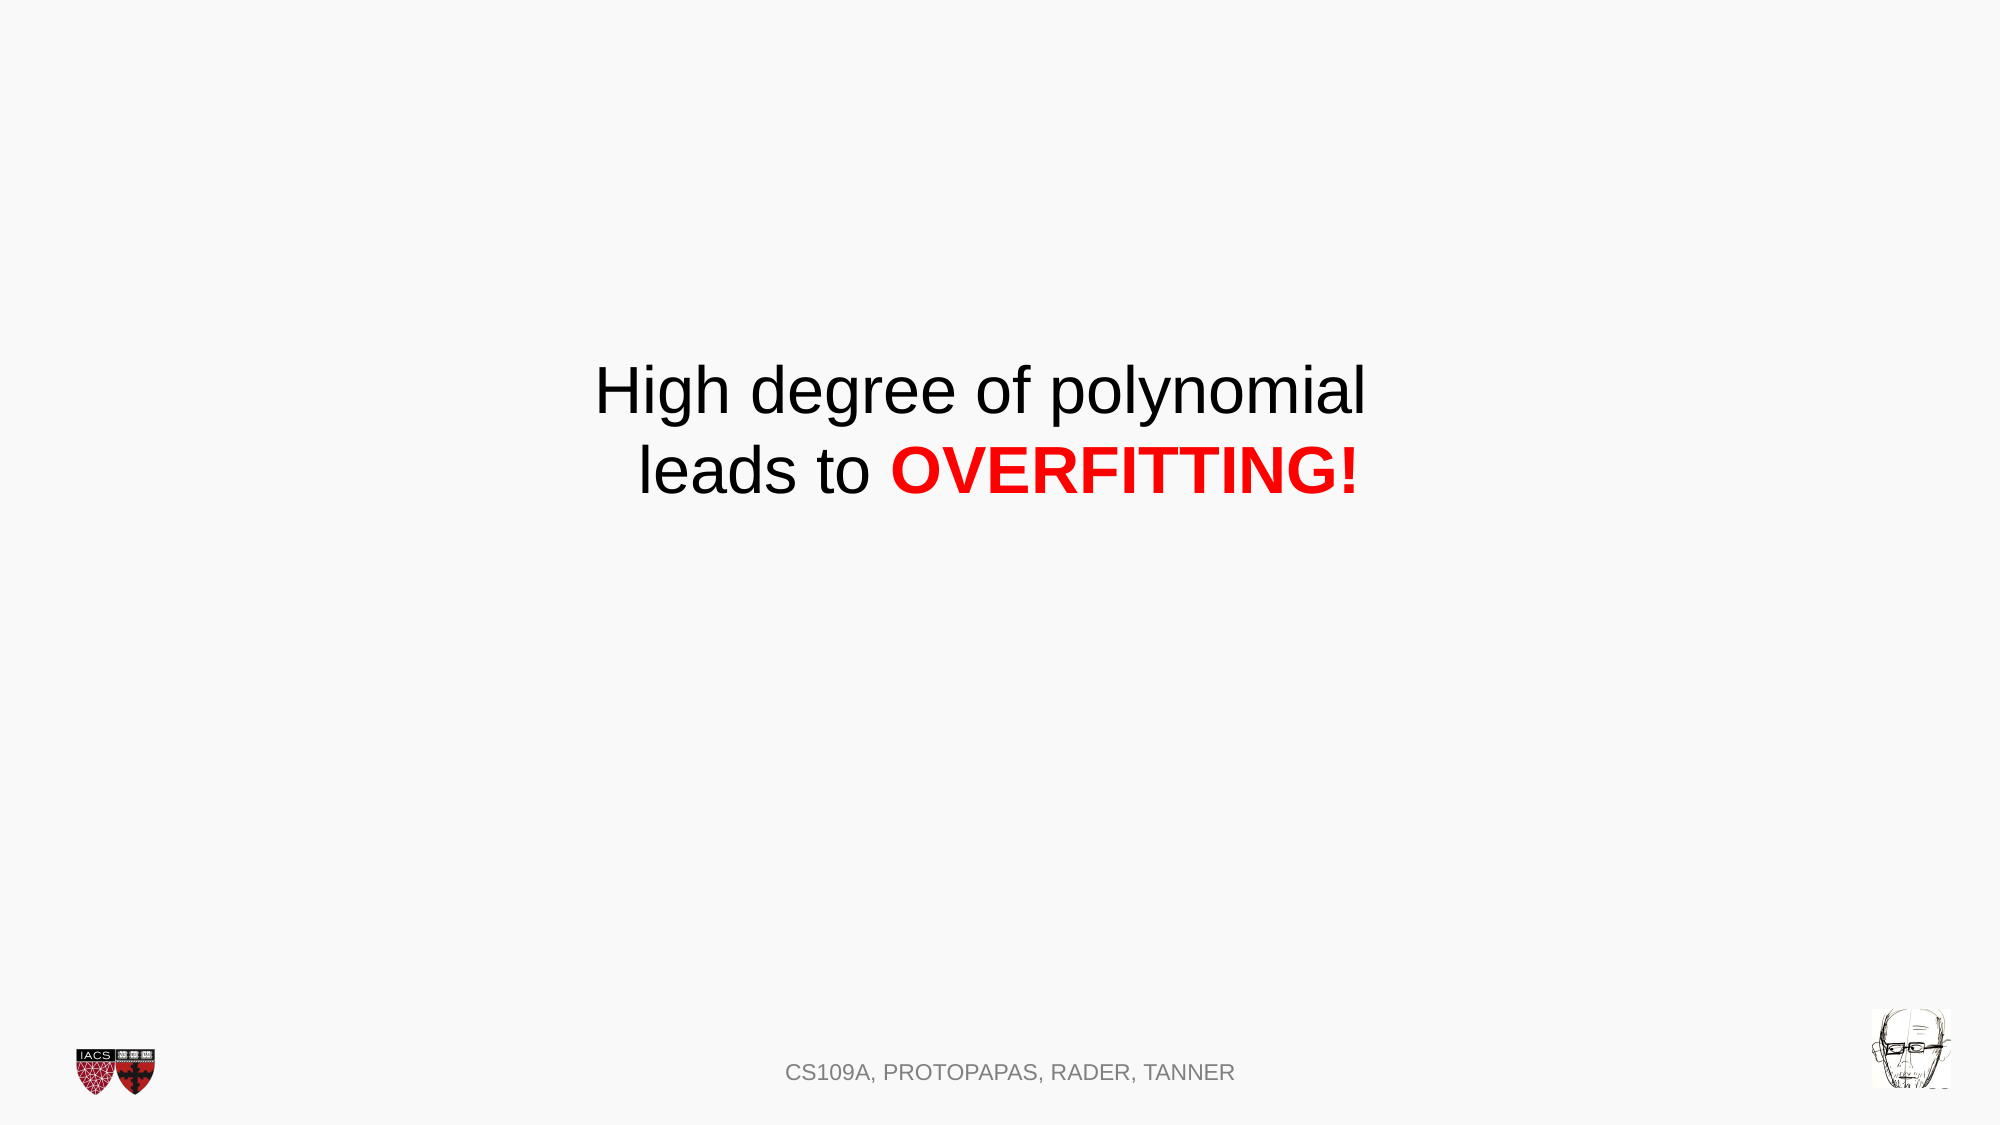

# High degree of polynomial leads to OVERFITTING!
36